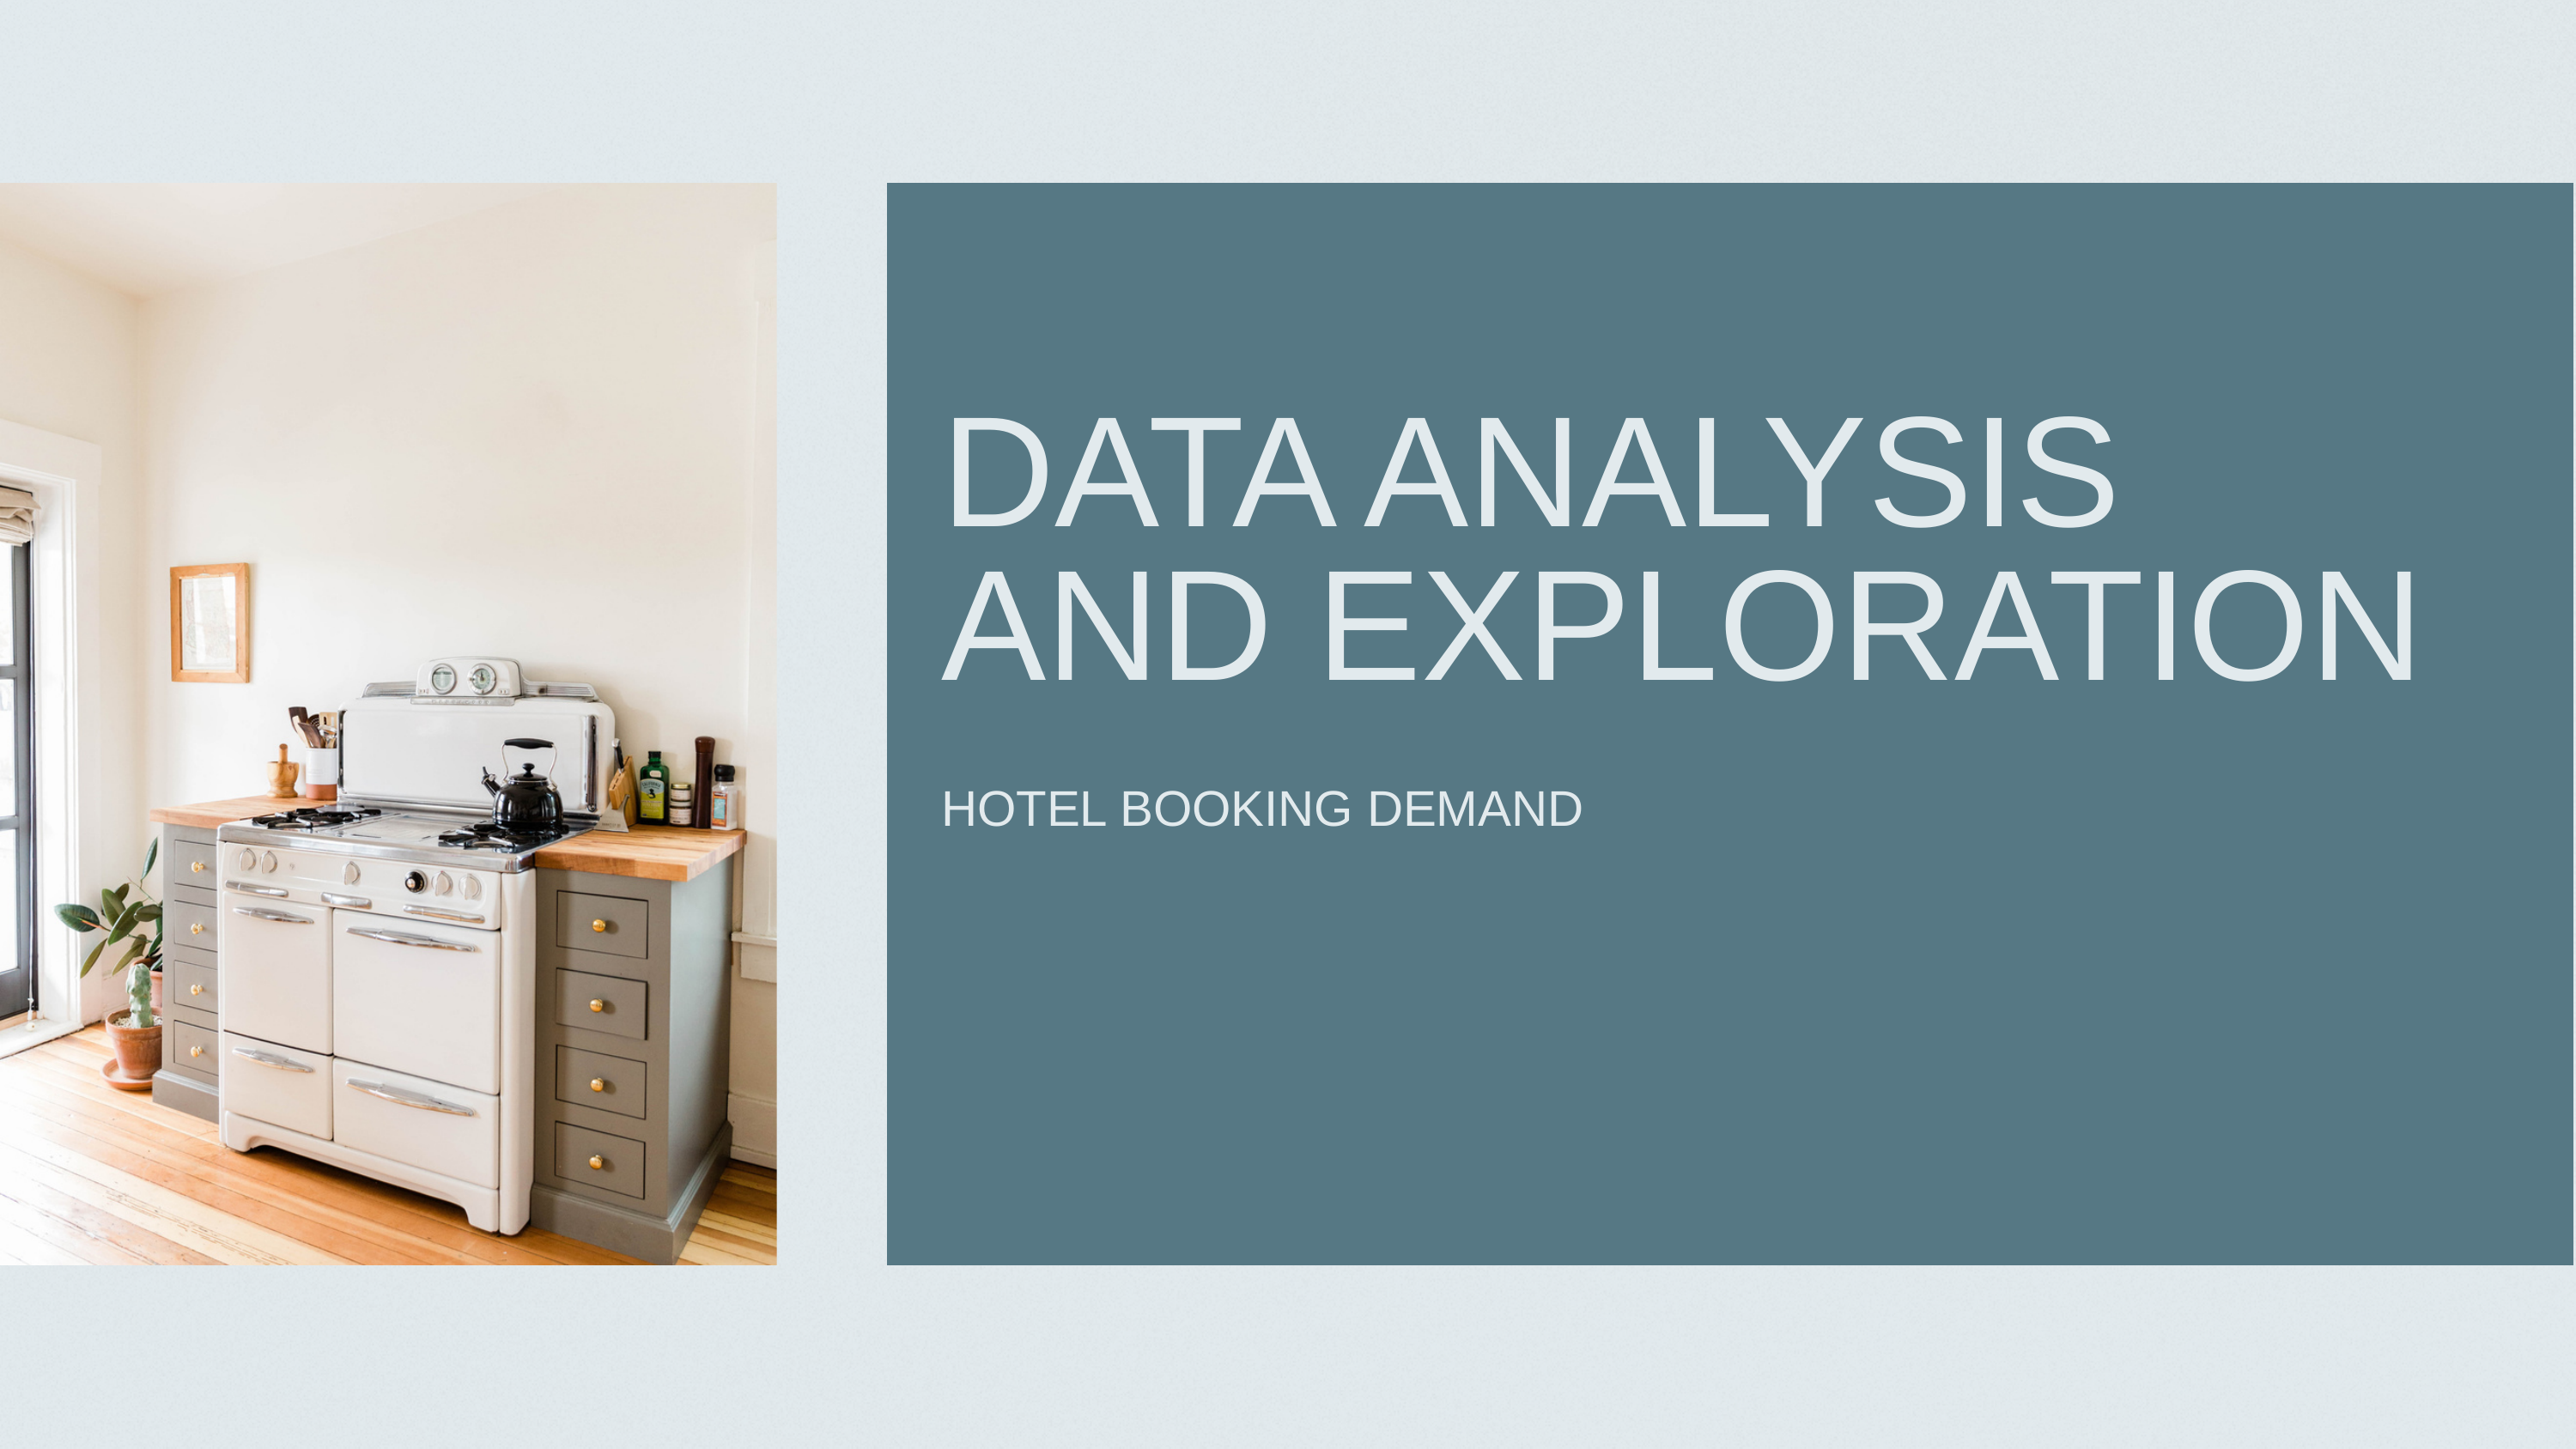

DATA ANALYSIS AND EXPLORATION
HOTEL BOOKING DEMAND